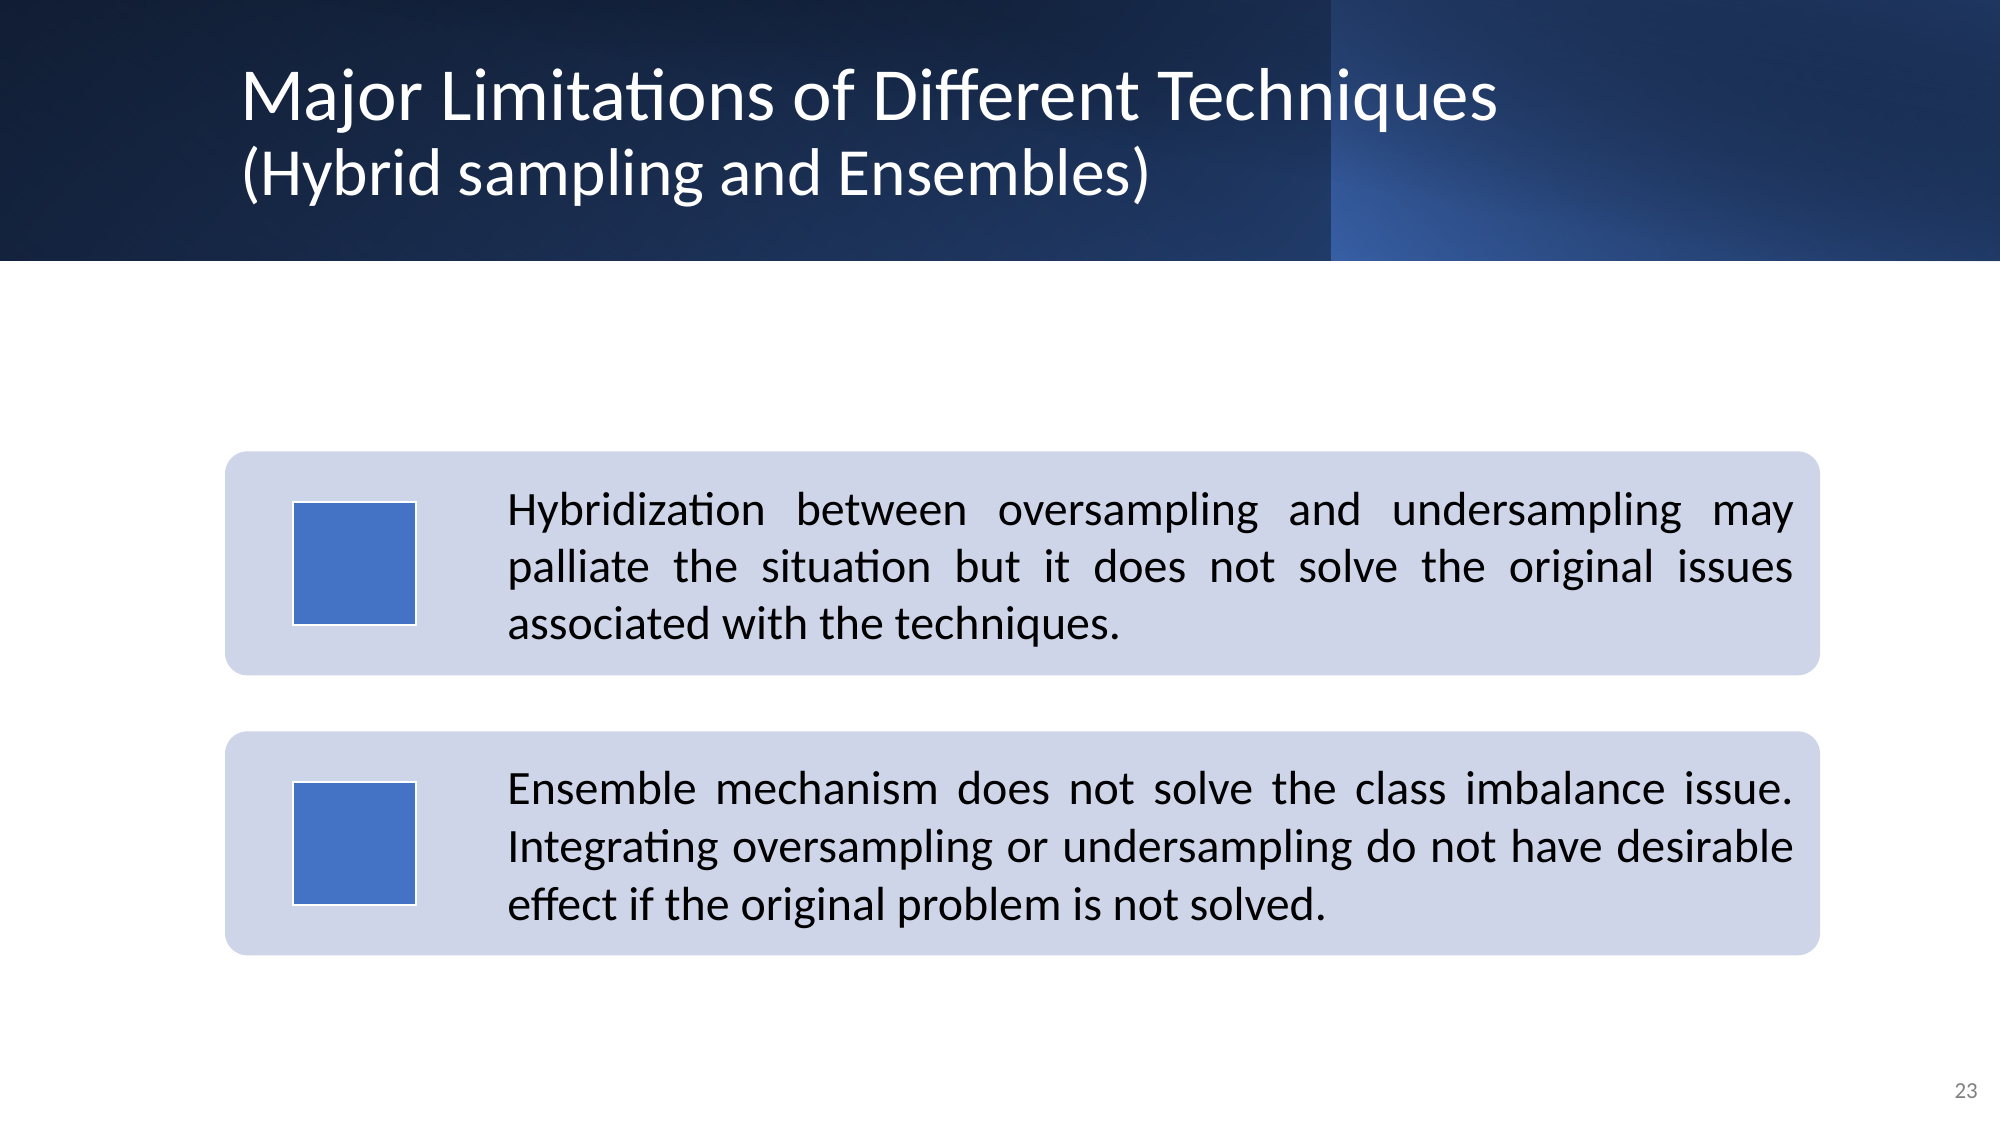

# Major Limitations of Different Techniques (Hybrid sampling and Ensembles)
Hybridization between oversampling and undersampling may palliate the situation but it does not solve the original issues associated with the techniques.
Ensemble mechanism does not solve the class imbalance issue. Integrating oversampling or undersampling do not have desirable effect if the original problem is not solved.
23